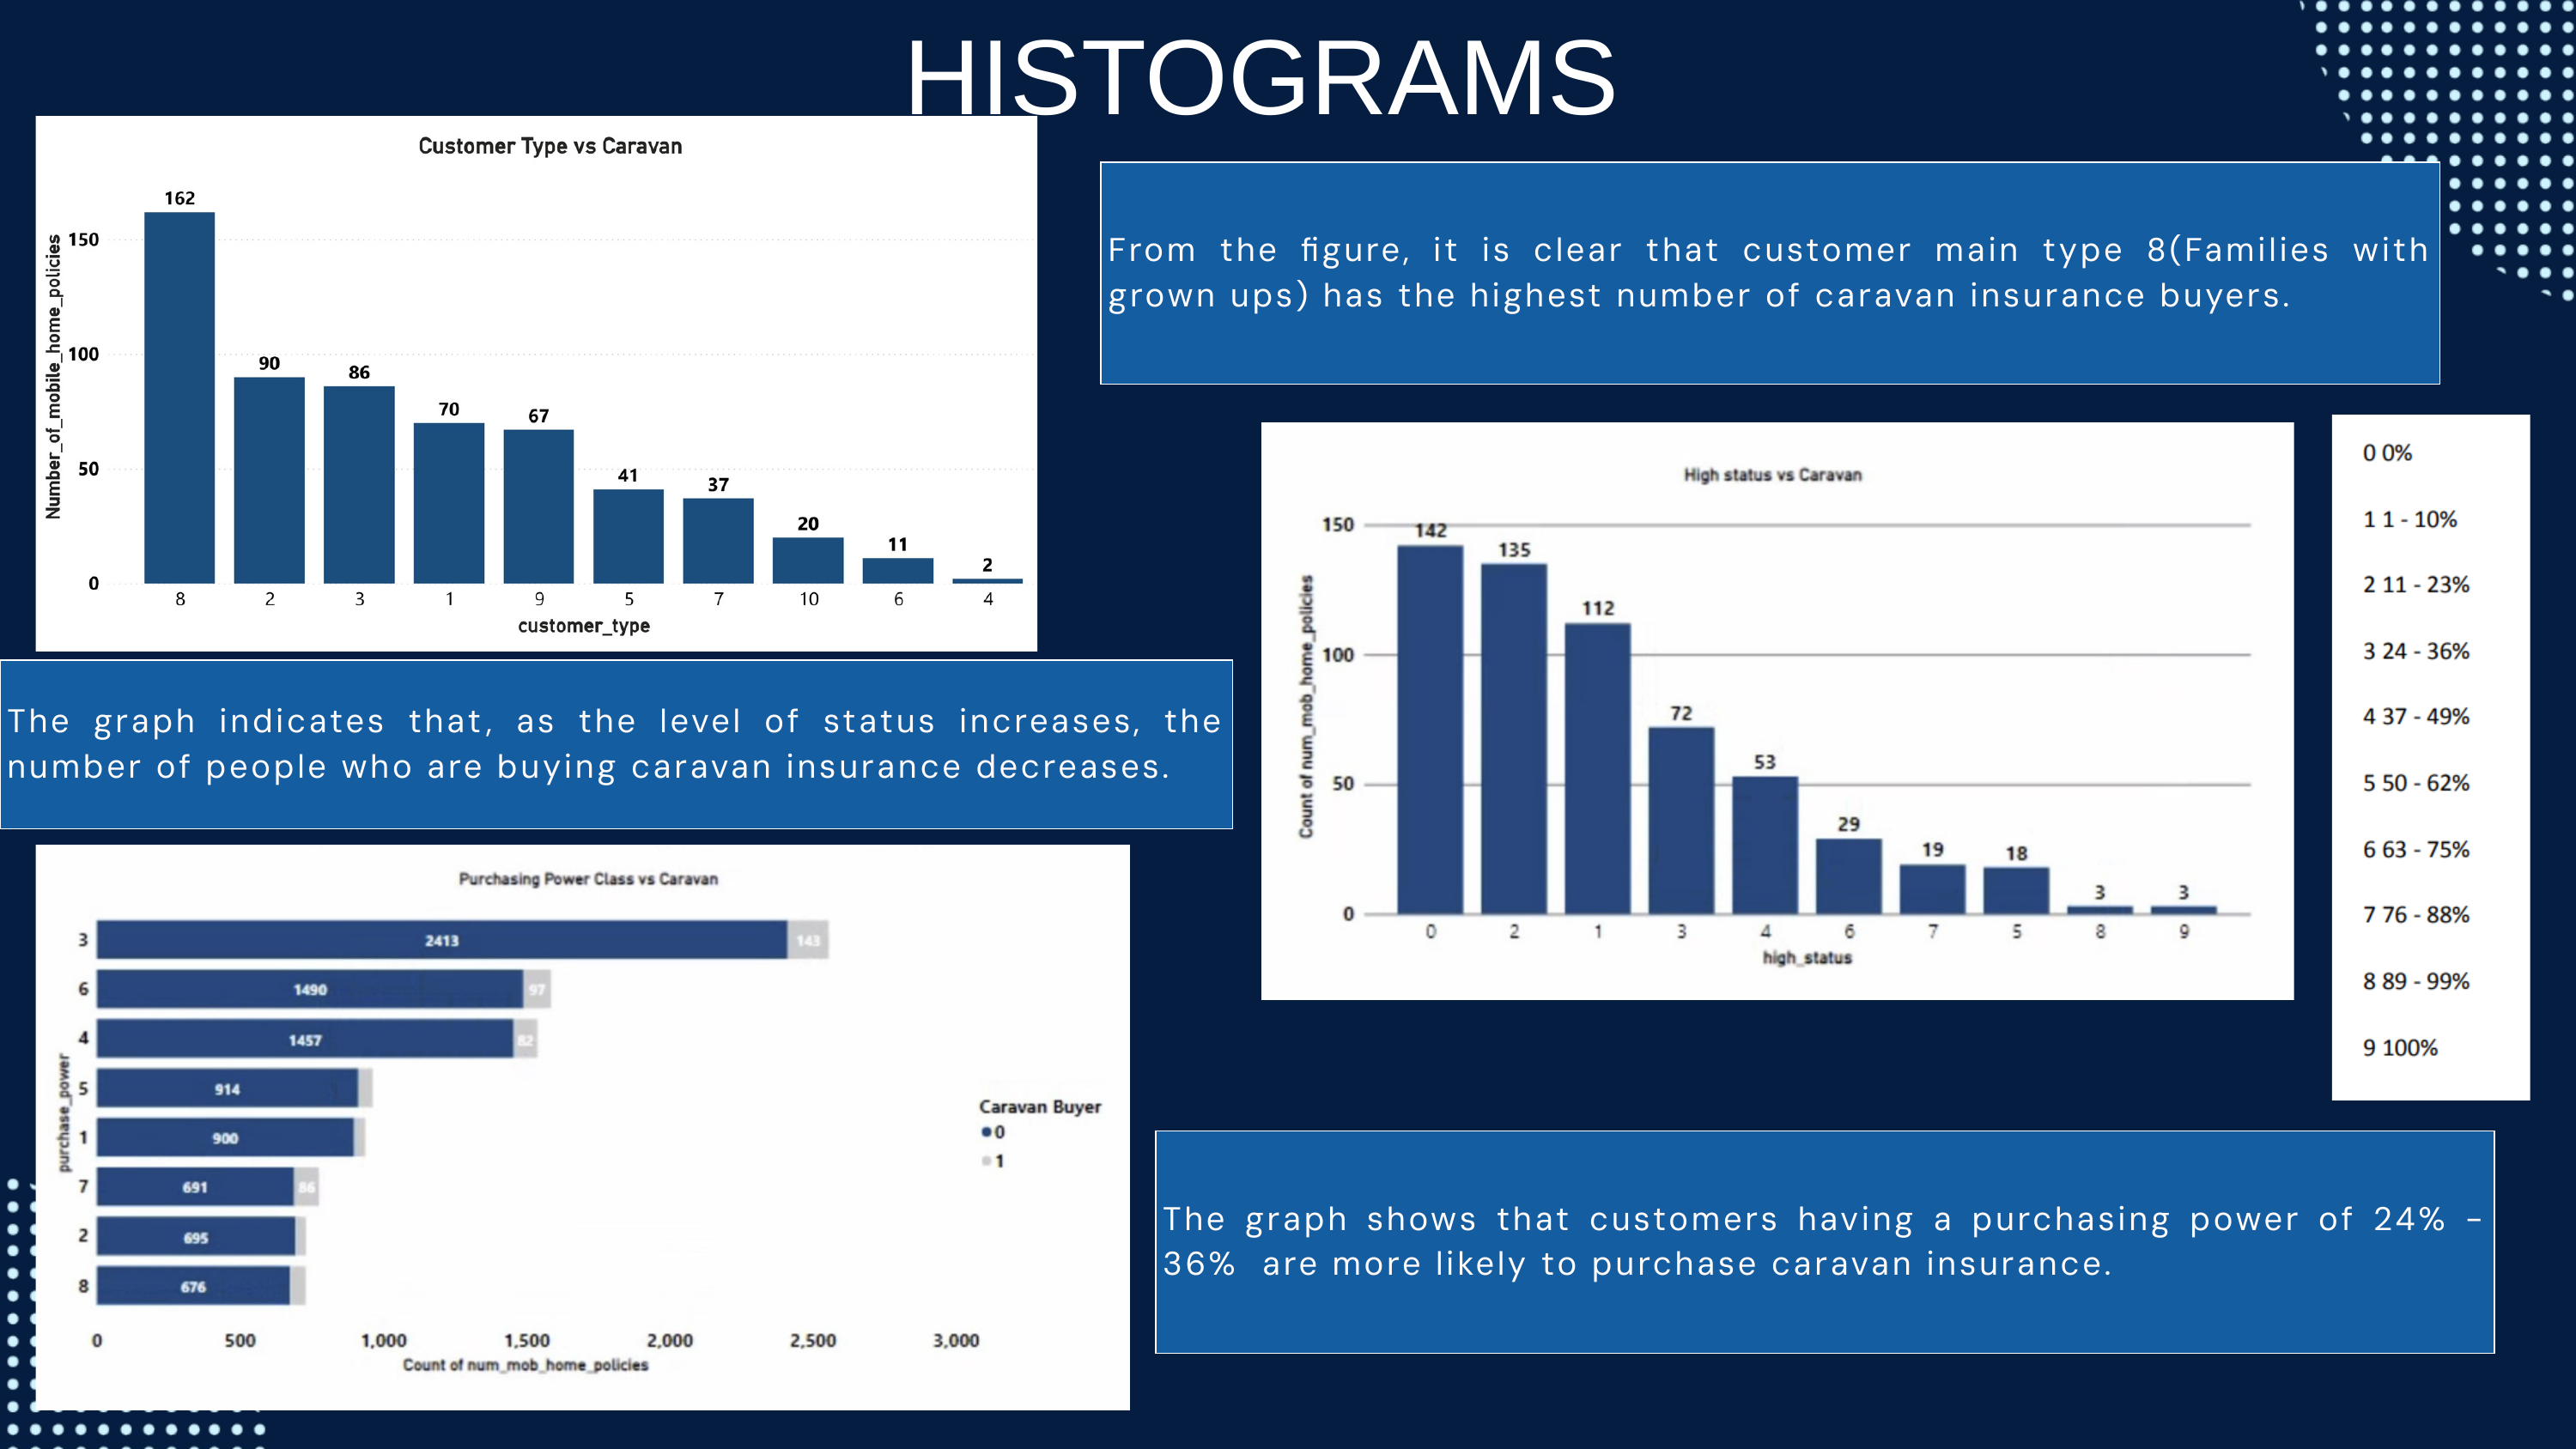

HISTOGRAMS

From the figure, it is clear that customer main type 8(Families with grown ups) has the highest number of caravan insurance buyers.

The graph indicates that, as the level of status increases, the number of people who are buying caravan insurance decreases.

The graph shows that customers having a purchasing power of 24% - 36%  are more likely to purchase caravan insurance.